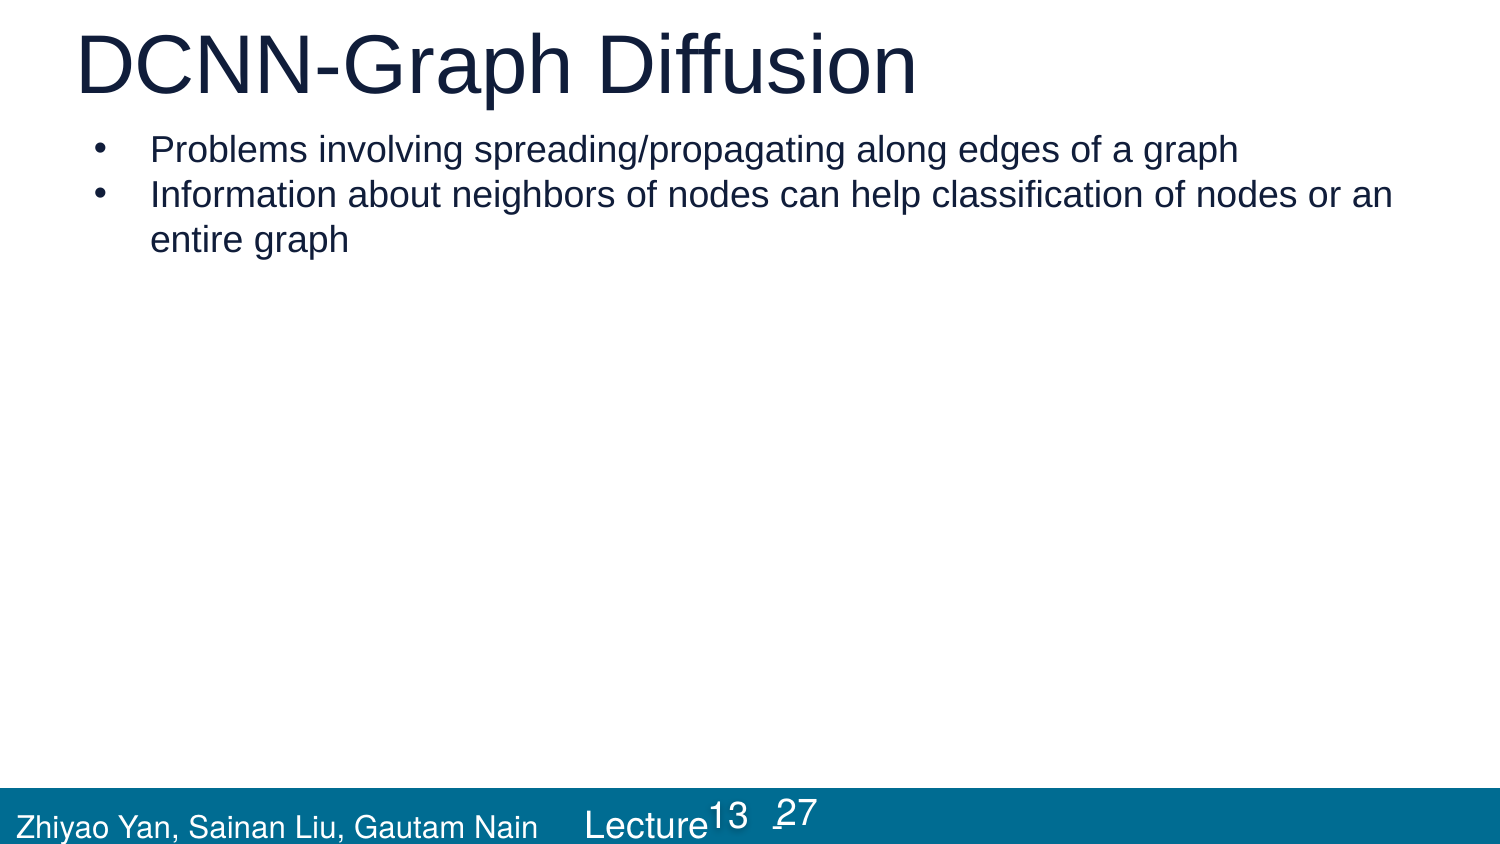

# DCNN-Graph Diffusion
Problems involving spreading/propagating along edges of a graph
Information about neighbors of nodes can help classification of nodes or an entire graph
  Zhiyao Yan, Sainan Liu, Gautam Nain     Lecture      -
27
13